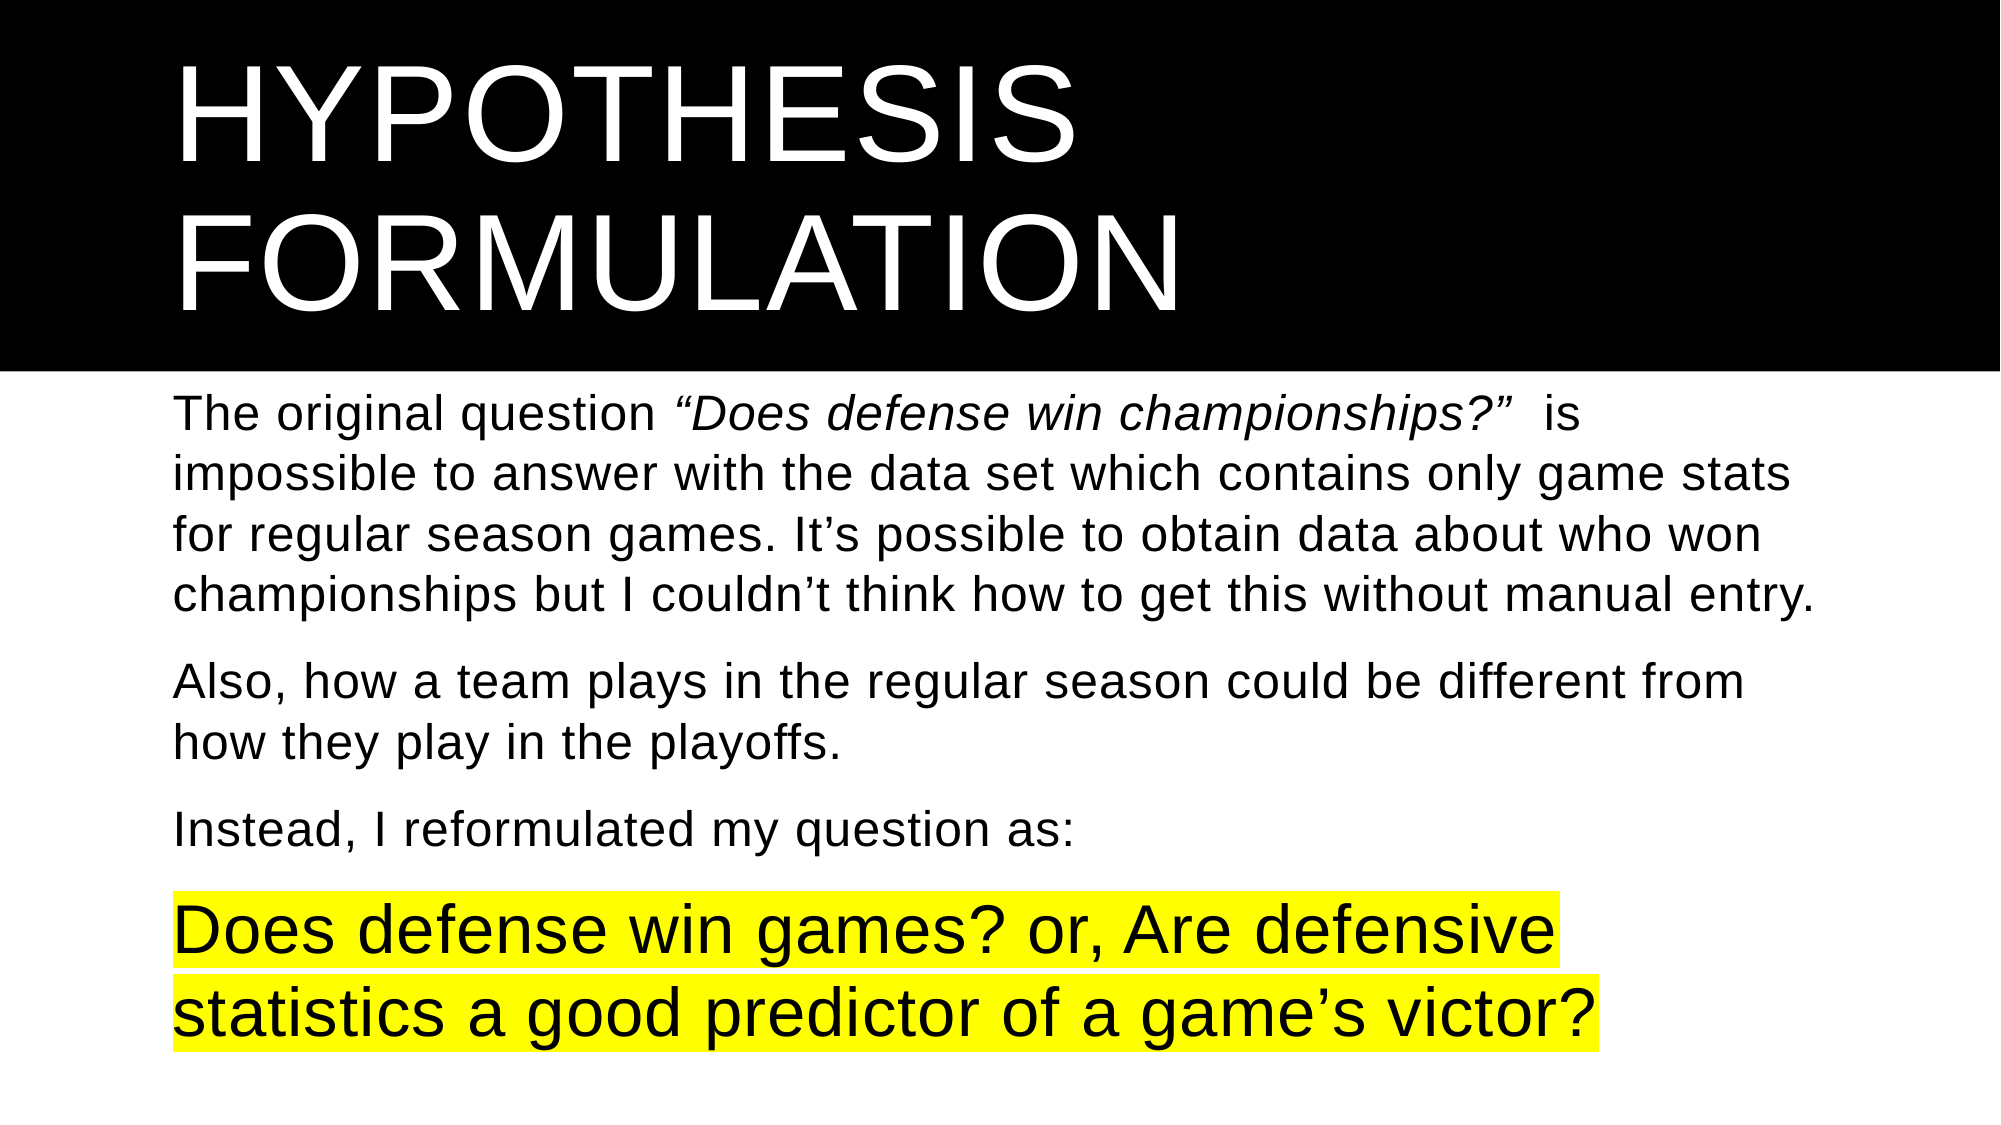

# Hypothesis Formulation
The original question “Does defense win championships?”  is impossible to answer with the data set which contains only game stats for regular season games. It’s possible to obtain data about who won championships but I couldn’t think how to get this without manual entry.
Also, how a team plays in the regular season could be different from how they play in the playoffs.
Instead, I reformulated my question as:
Does defense win games? or, Are defensive statistics a good predictor of a game’s victor?